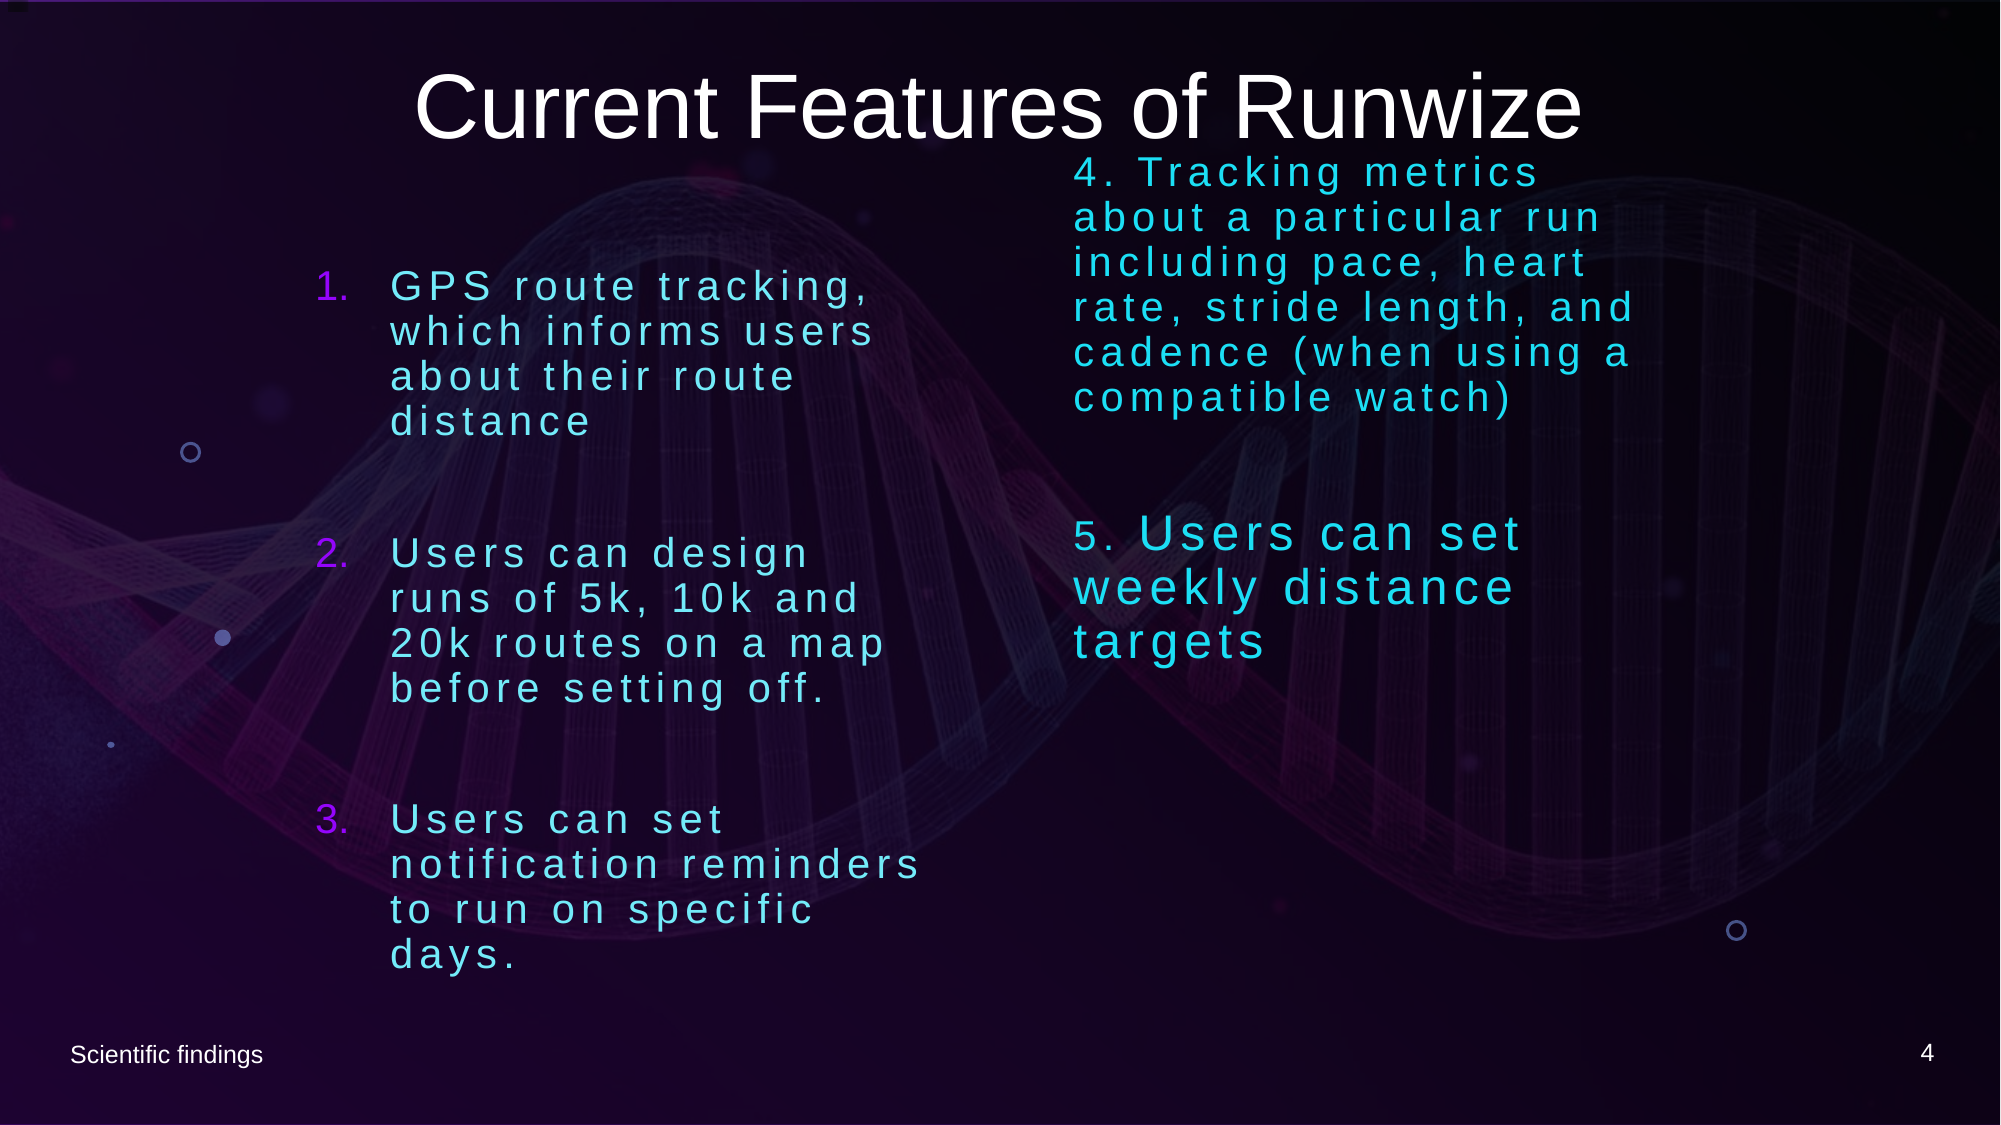

# Current Features of Runwize
4. Tracking metrics about a particular run including pace, heart rate, stride length, and cadence (when using a compatible watch)

5. Users can set weekly distance targets

GPS route tracking, which informs users about their route distance

Users can design runs of 5k, 10k and 20k routes on a map before setting off.

Users can set notification reminders to run on specific days.

4
Scientific findings